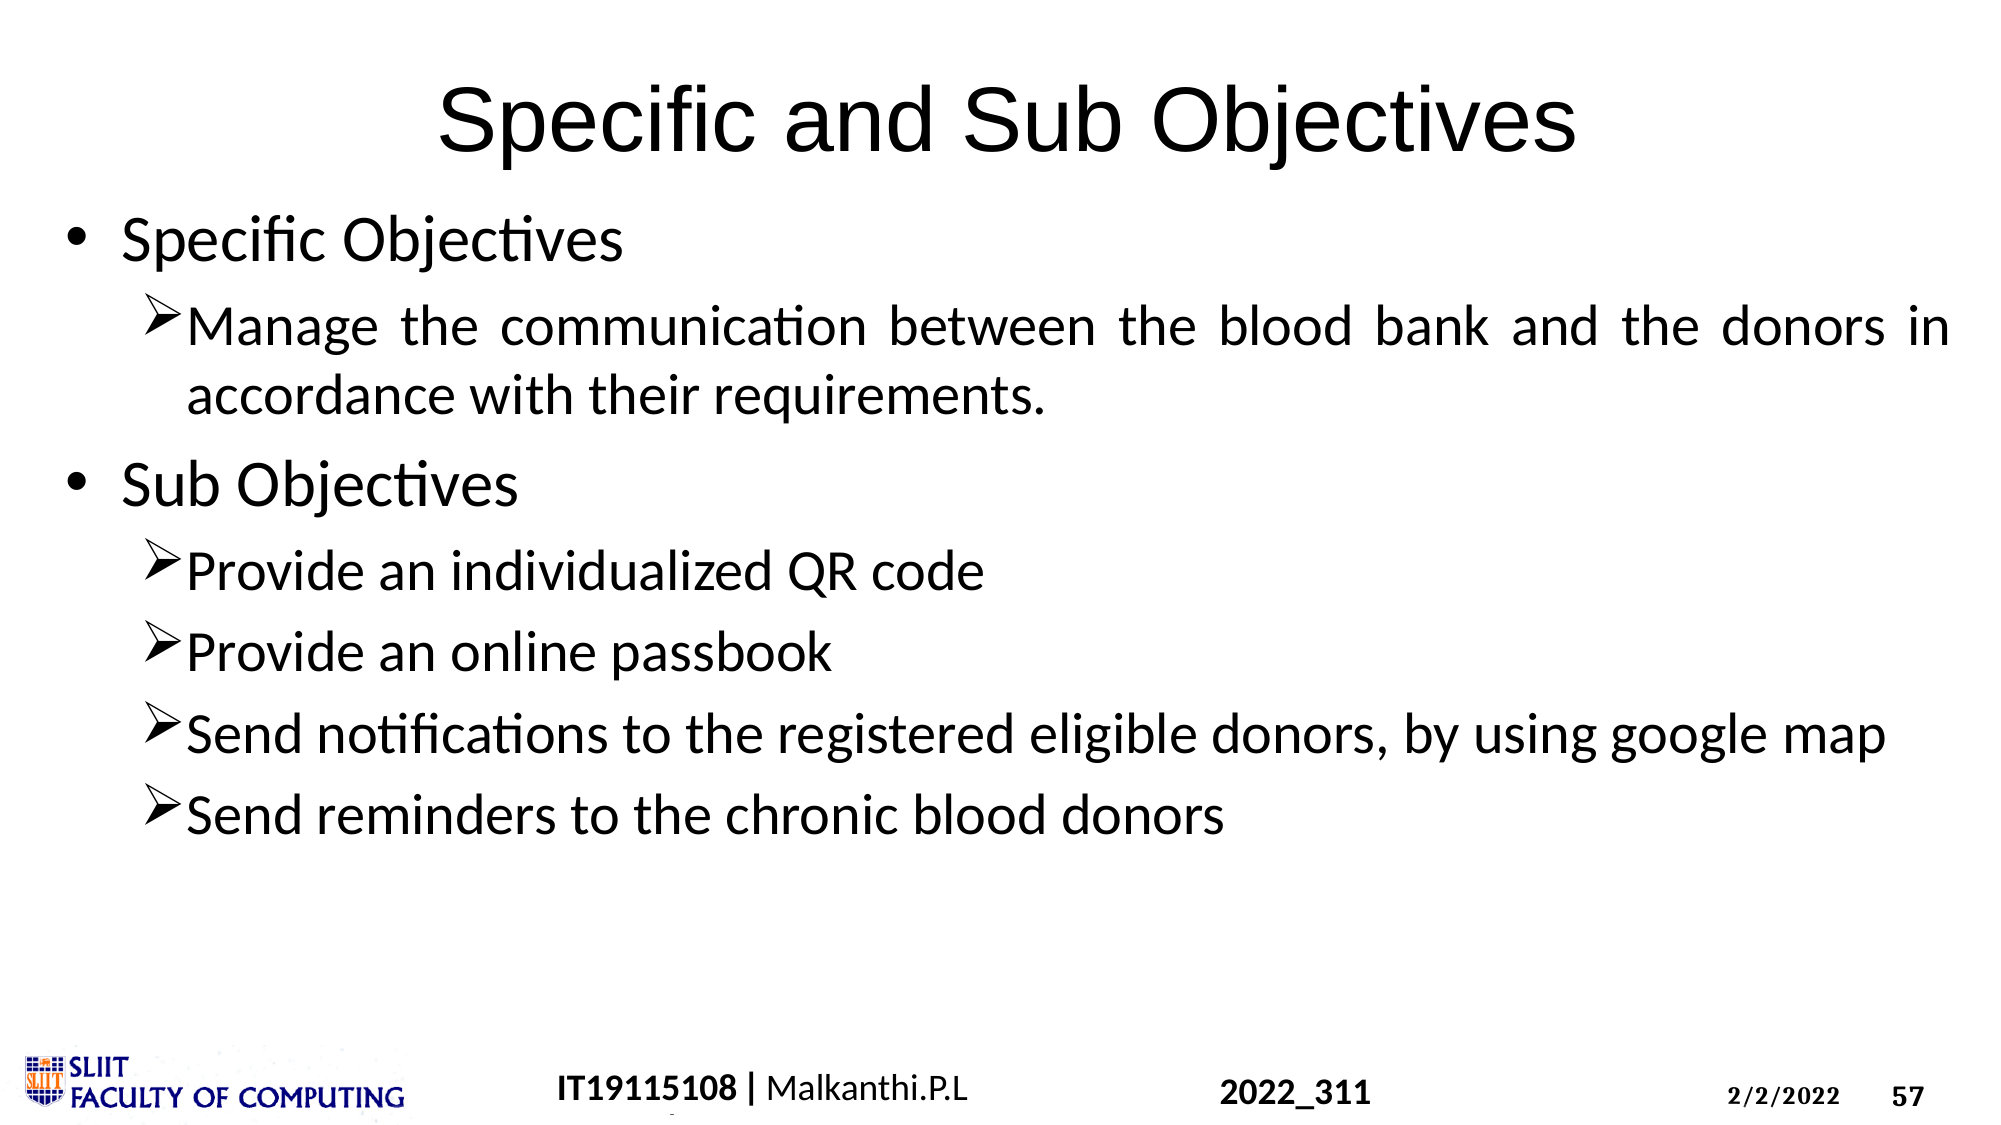

# Specific and Sub Objectives
Specific Objectives
Manage the communication between the blood bank and the donors in accordance with their requirements.
Sub Objectives
Provide an individualized QR code
Provide an online passbook
Send notifications to the registered eligible donors, by using google map
Send reminders to the chronic blood donors

IT19115108 | Malkanthi.P.L
2022_311
IT18212150 | T.D. BALASOORIYA